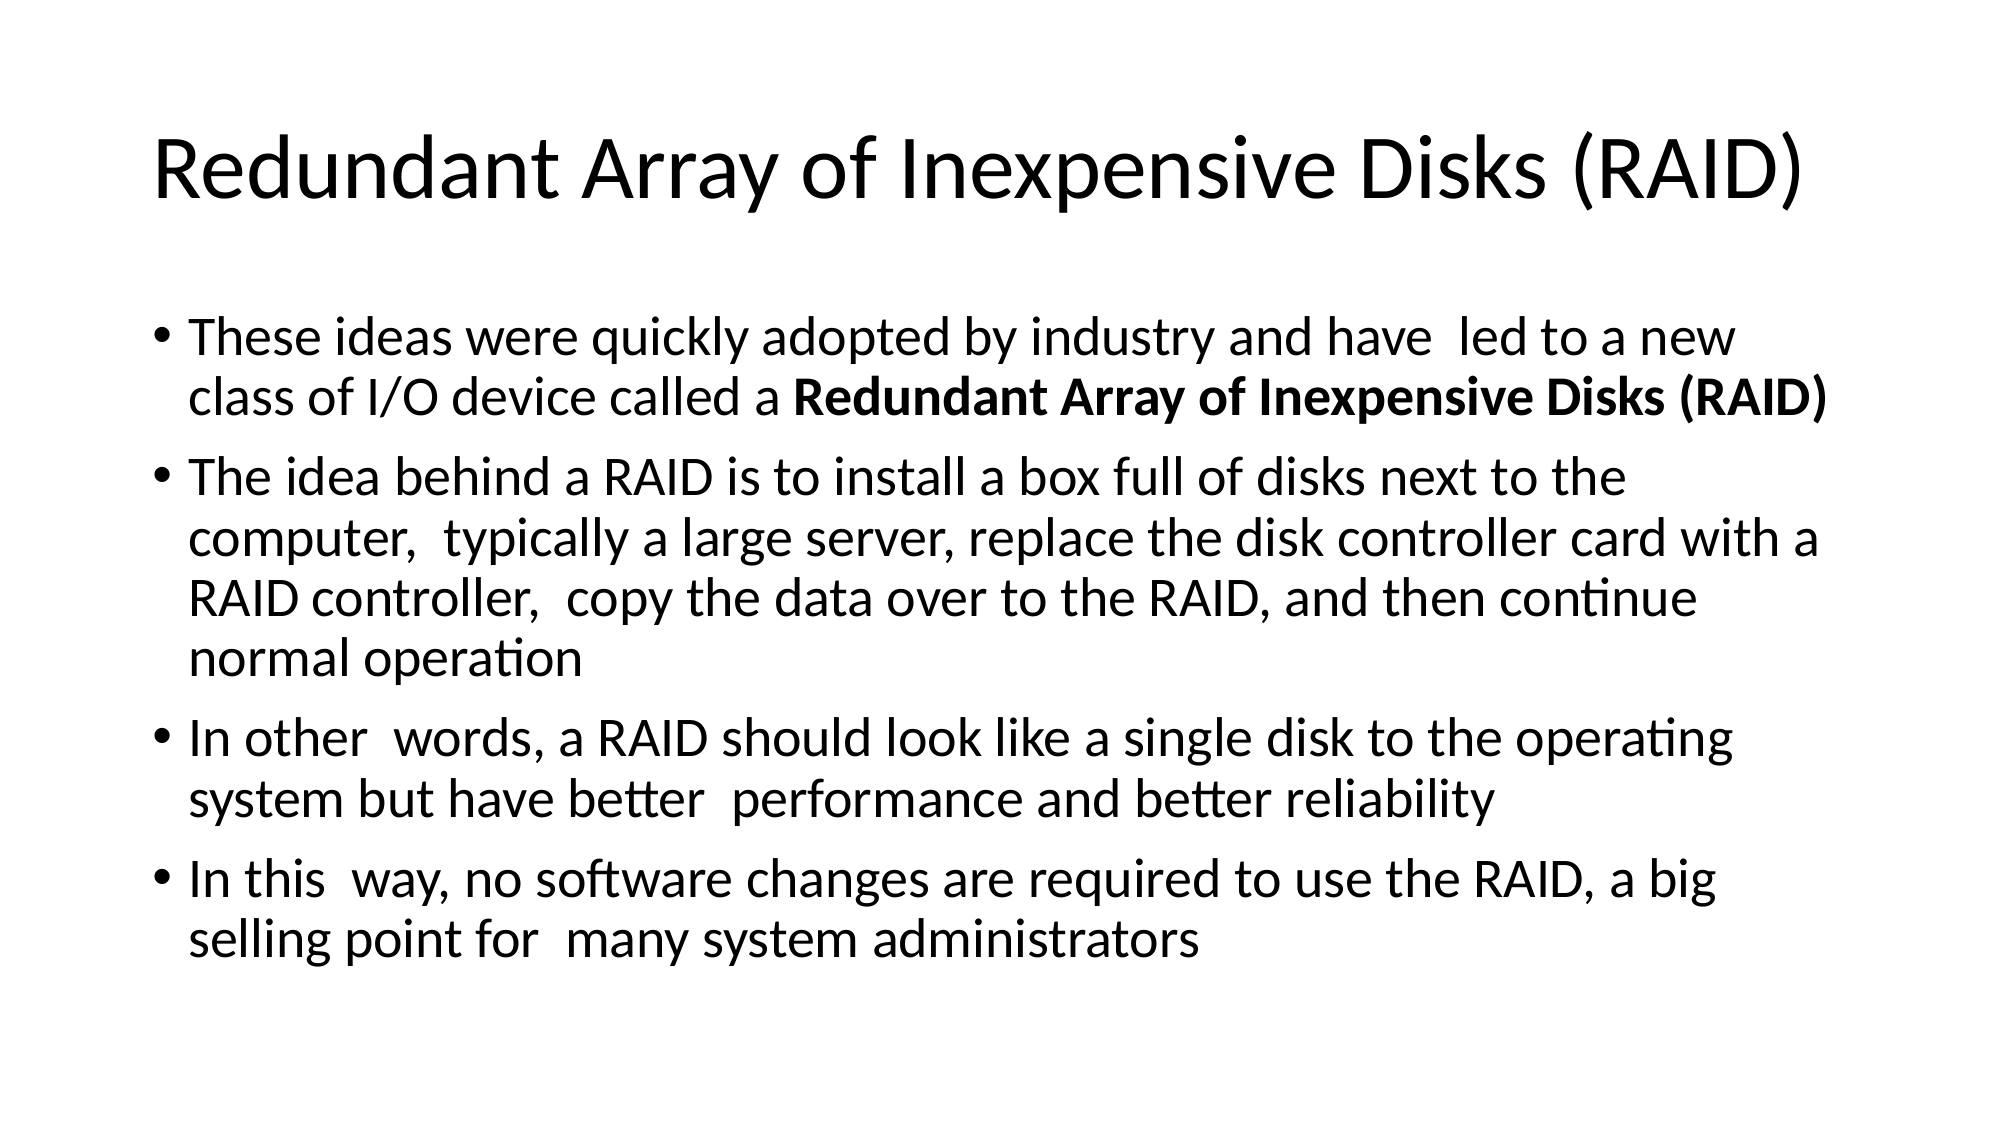

# Redundant Array of Inexpensive Disks (RAID)
These ideas were quickly adopted by industry and have  led to a new class of I/O device called a Redundant Array of Inexpensive Disks (RAID)
The idea behind a RAID is to install a box full of disks next to the computer,  typically a large server, replace the disk controller card with a RAID controller,  copy the data over to the RAID, and then continue normal operation
In other  words, a RAID should look like a single disk to the operating system but have better  performance and better reliability
In this  way, no software changes are required to use the RAID, a big selling point for  many system administrators